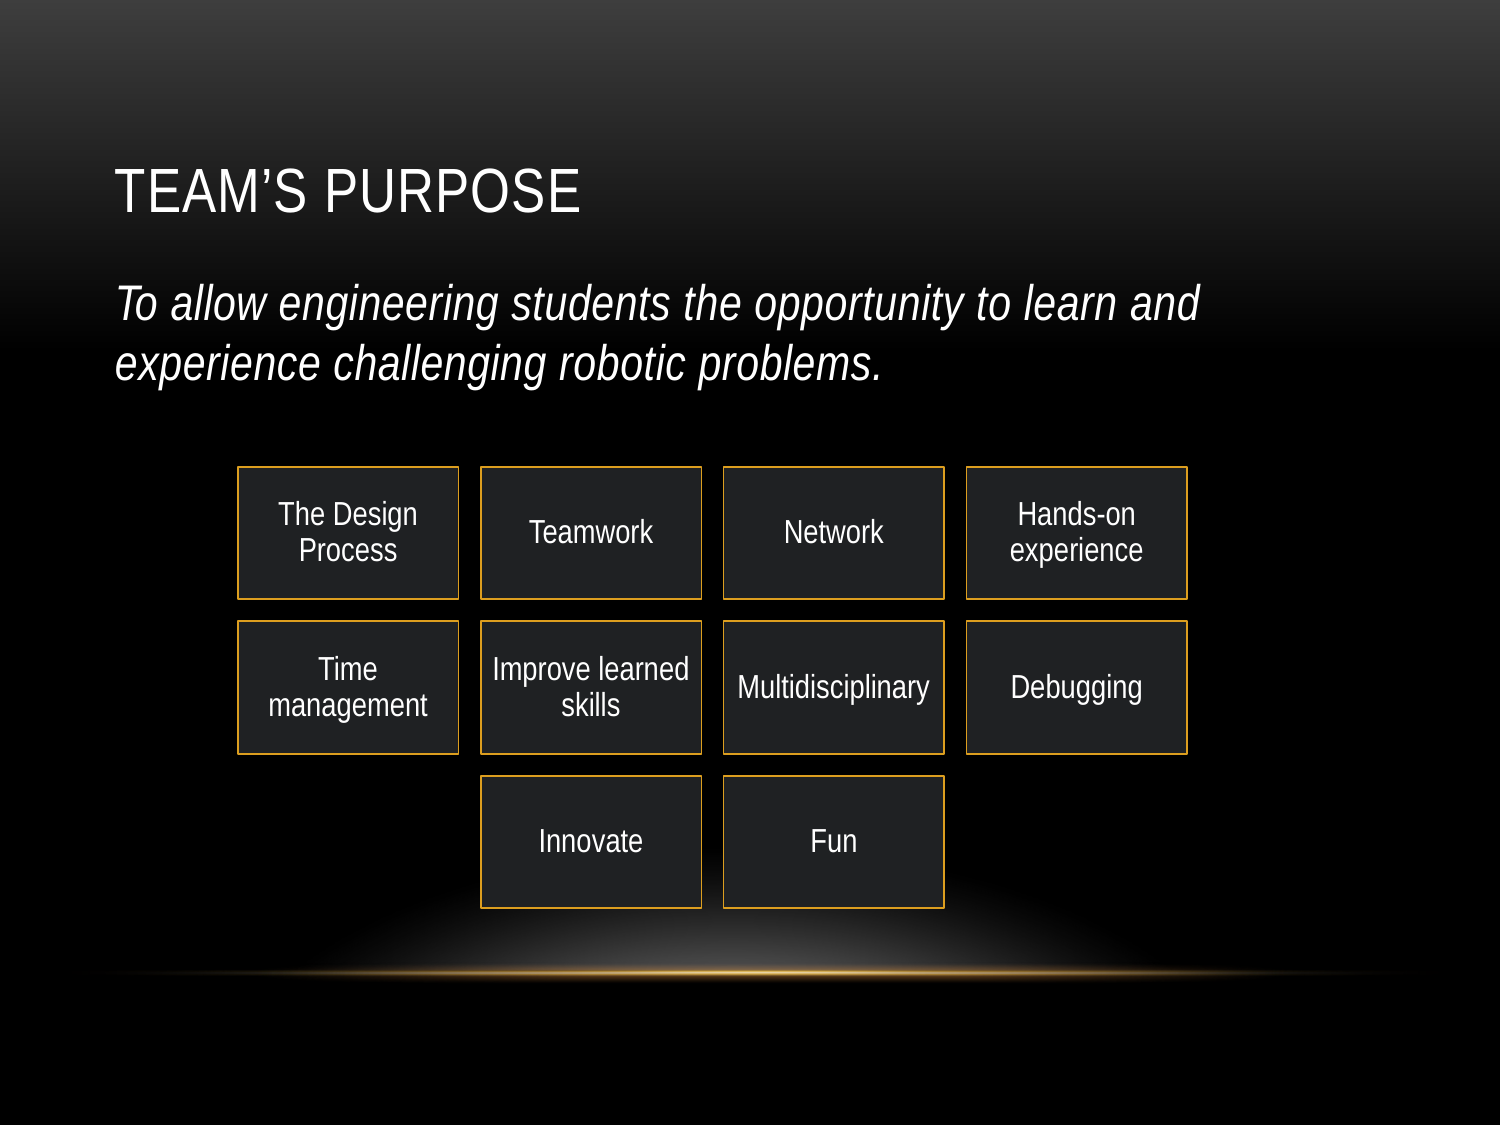

# Team’s PURPOSE
To allow engineering students the opportunity to learn and  experience challenging robotic problems.

The Design Process
Teamwork
Network
Hands-on experience
Time management
Improve learned skills
Multidisciplinary
Debugging
Innovate
Fun